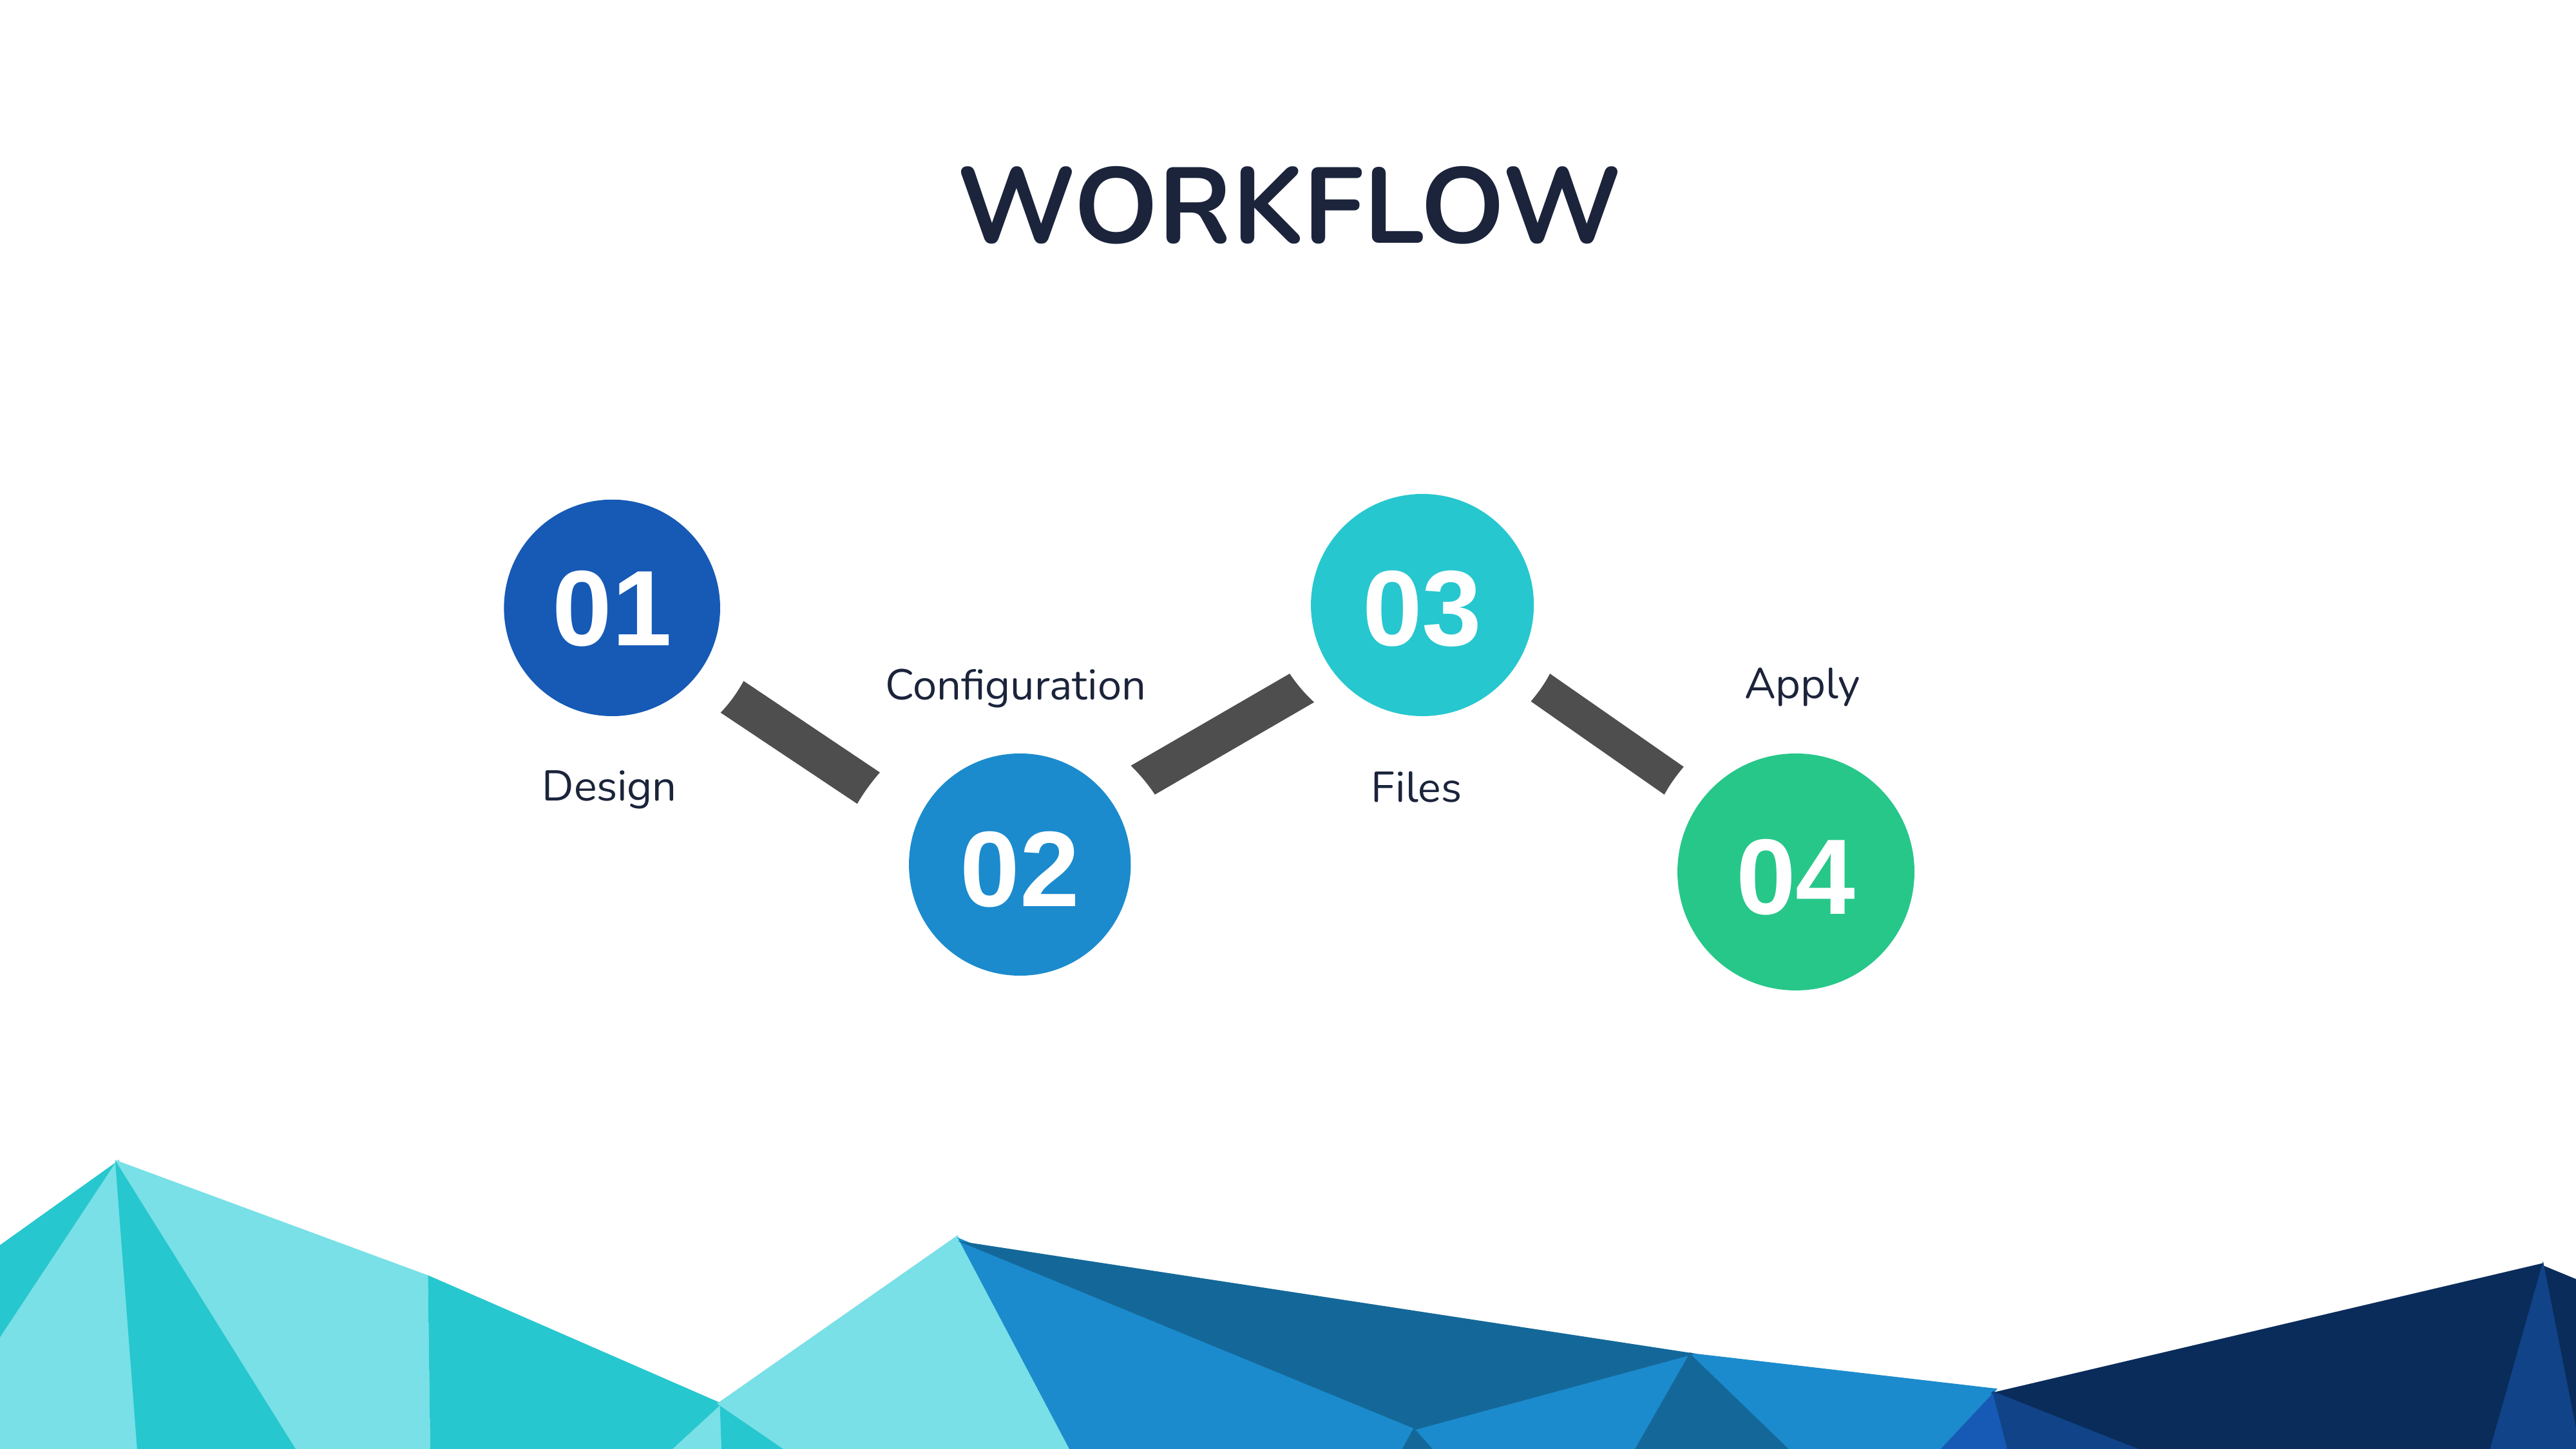

WORKFLOW

03
01
Apply
Configuration

Design
Files

02
04